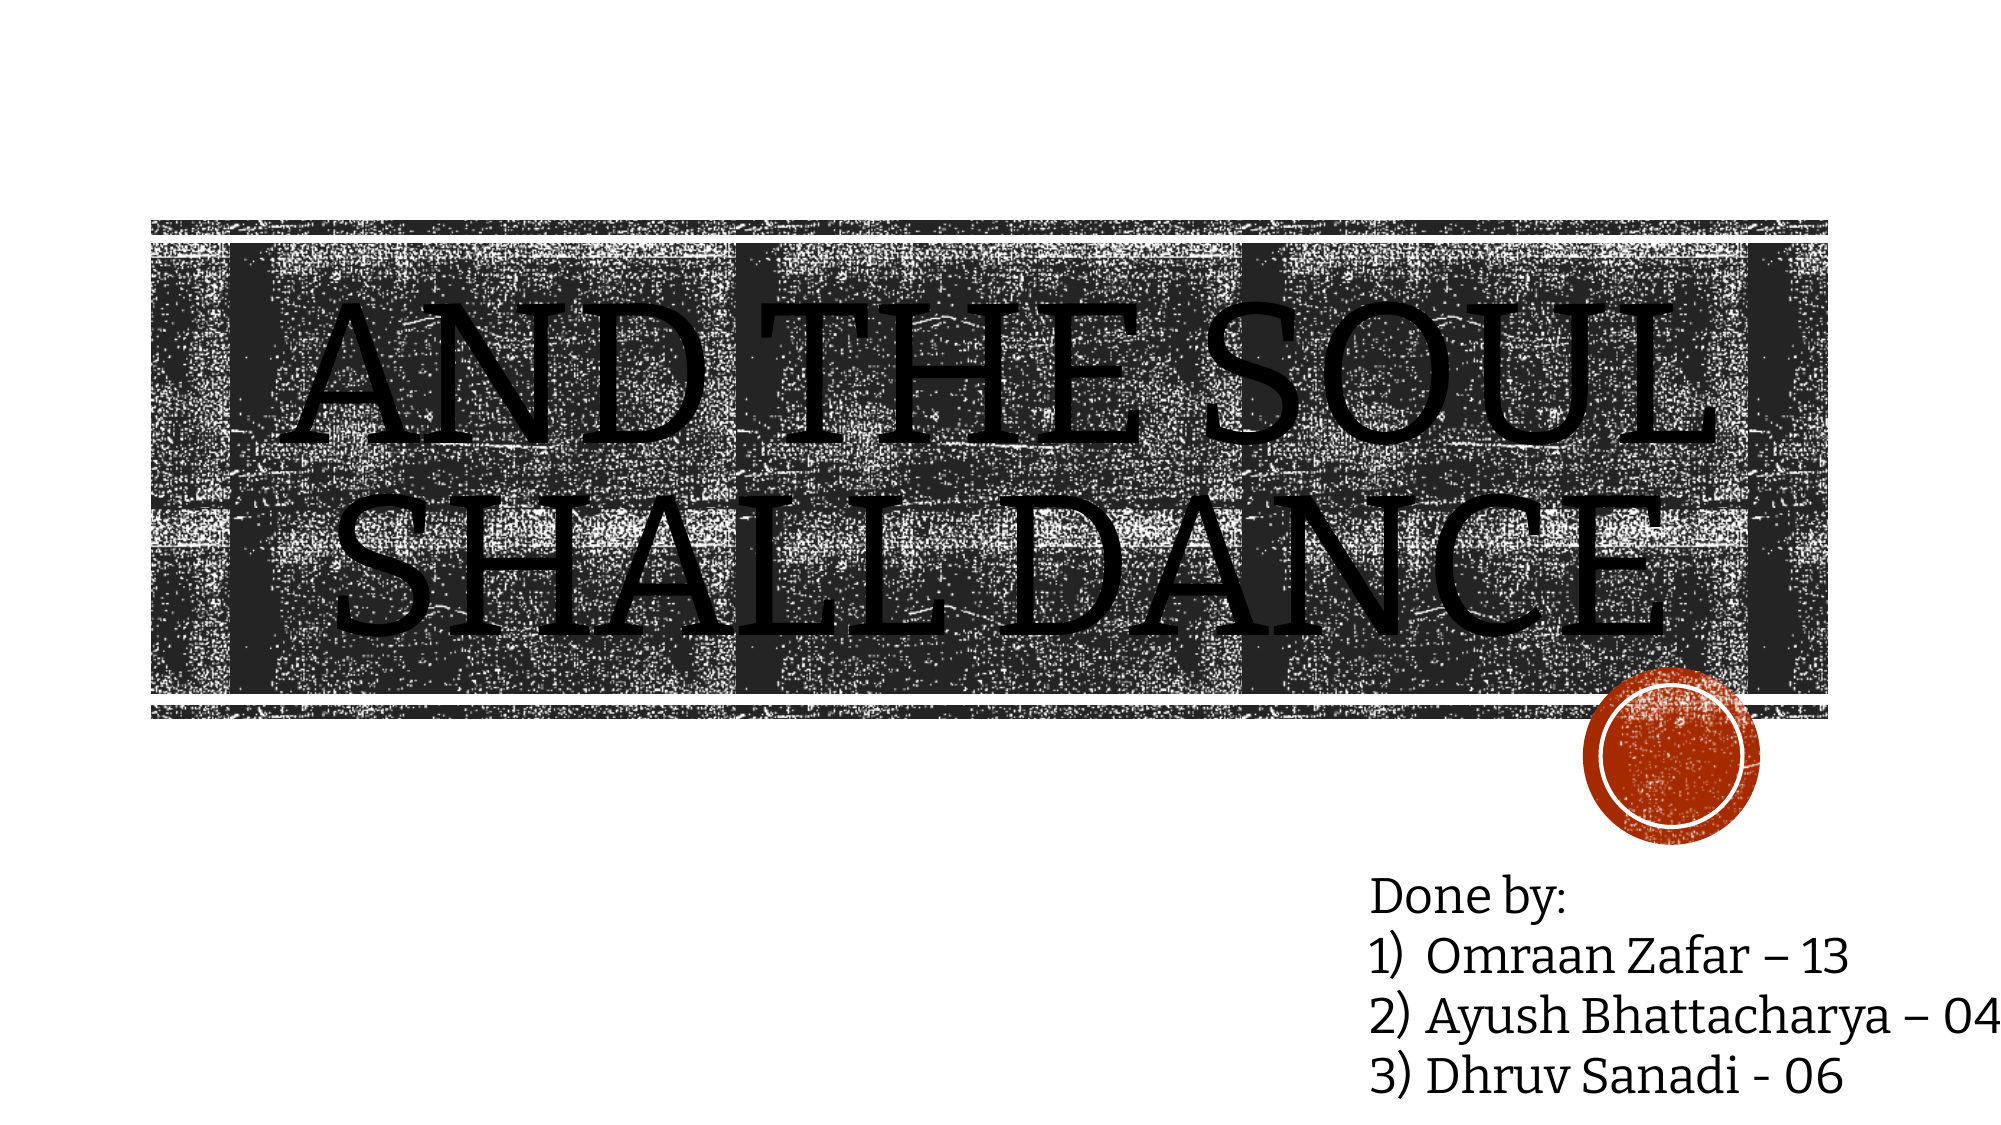

# And the soul shall Dance
Done by:
Omraan Zafar – 13
Ayush Bhattacharya – 04
Dhruv Sanadi - 06